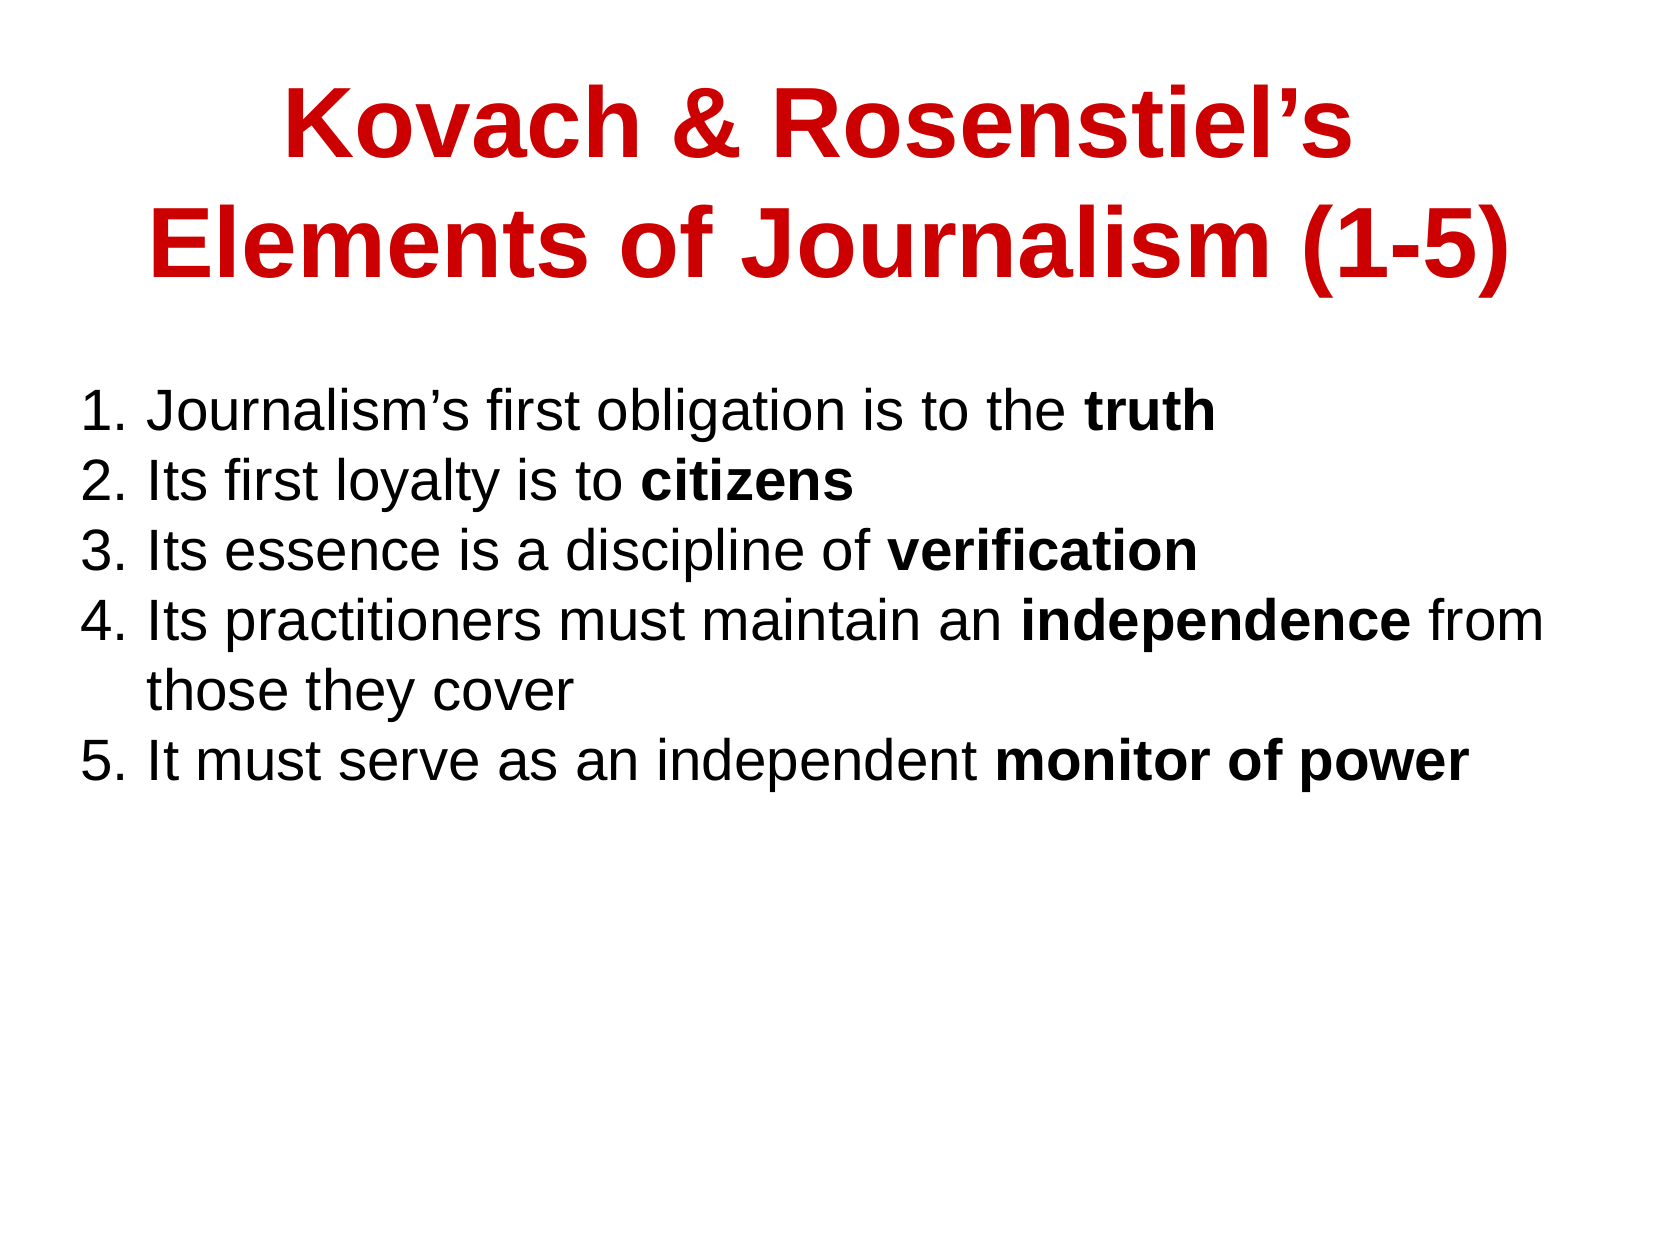

# Kovach & Rosenstiel’s Elements of Journalism (1-5)
Journalism’s first obligation is to the truth
Its first loyalty is to citizens
Its essence is a discipline of verification
Its practitioners must maintain an independence from those they cover
It must serve as an independent monitor of power